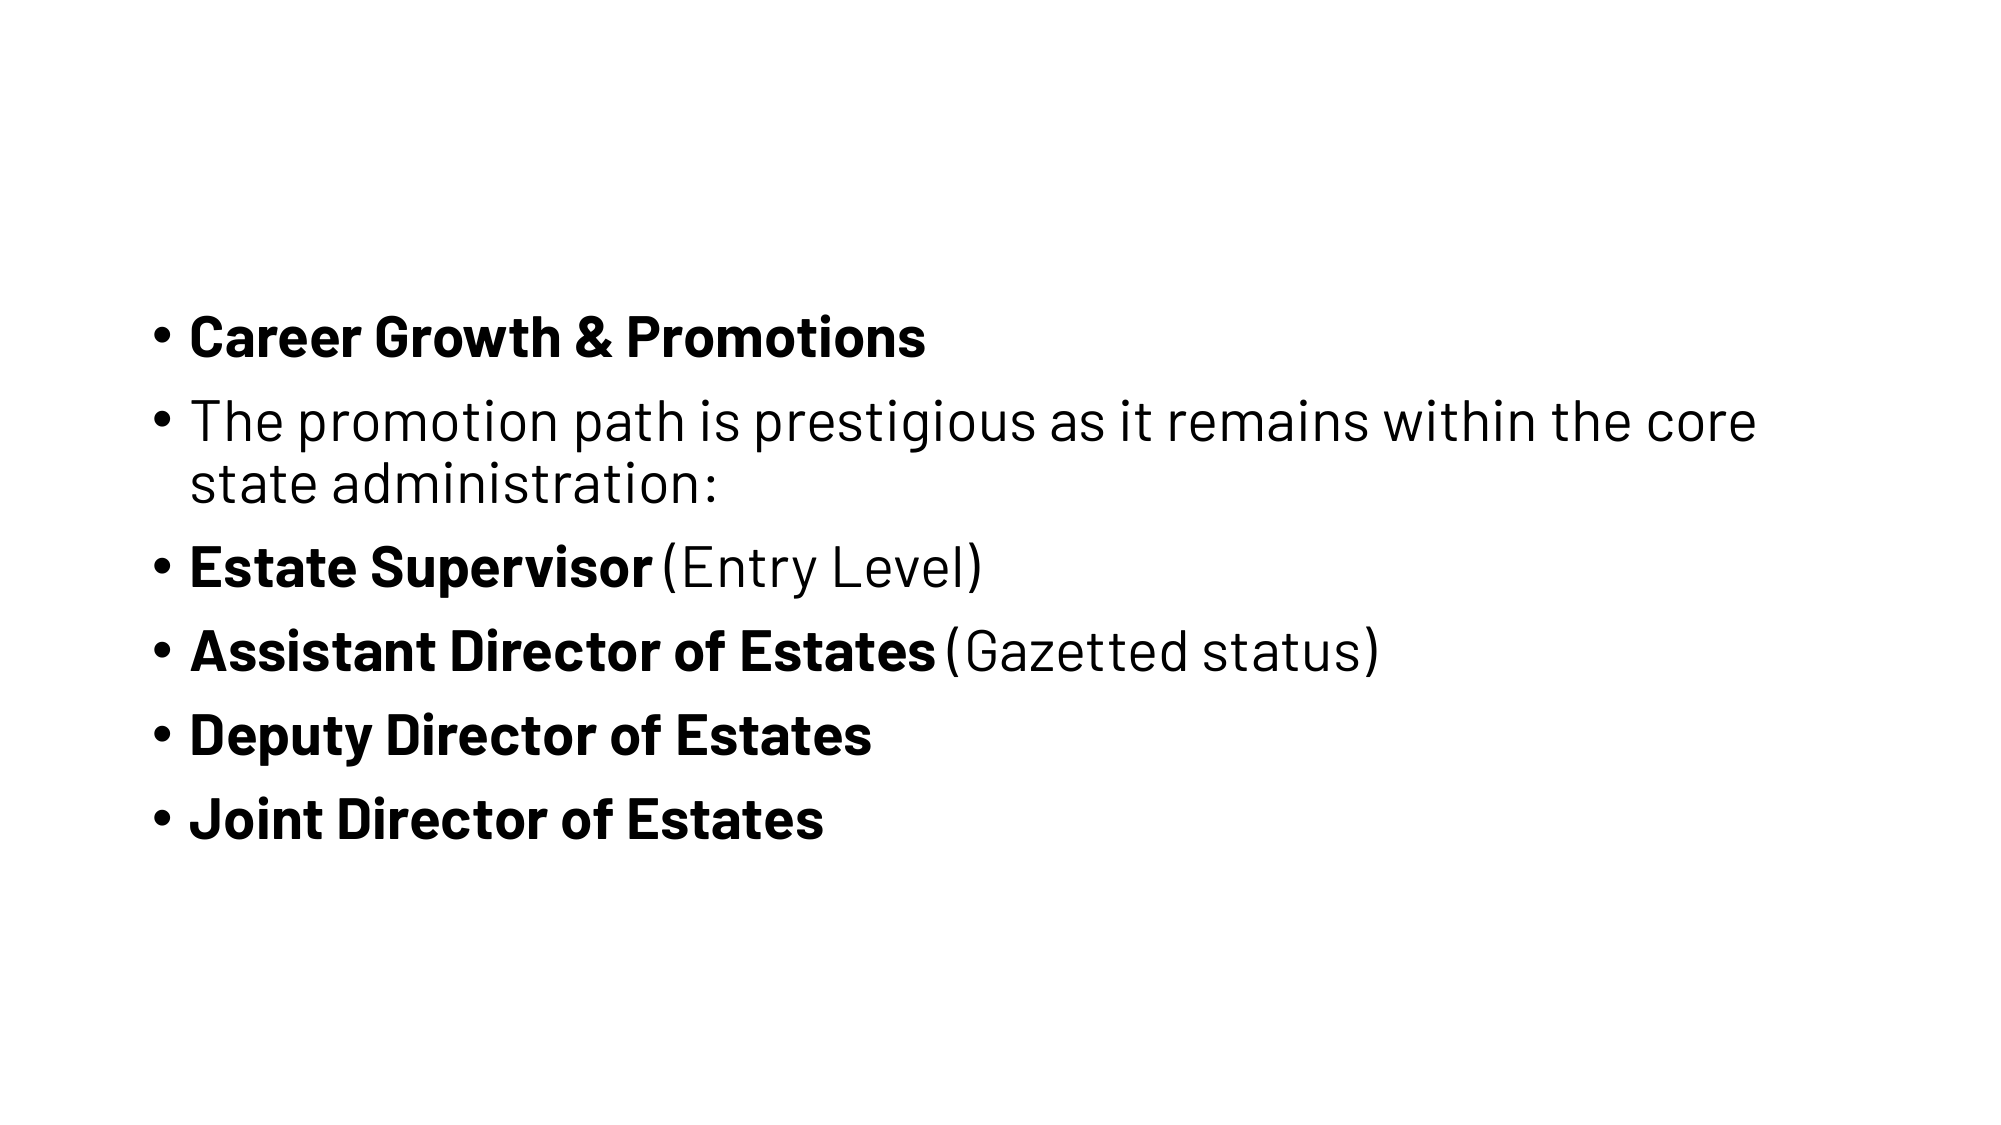

#
Career Growth & Promotions
The promotion path is prestigious as it remains within the core state administration:
Estate Supervisor (Entry Level)
Assistant Director of Estates (Gazetted status)
Deputy Director of Estates
Joint Director of Estates